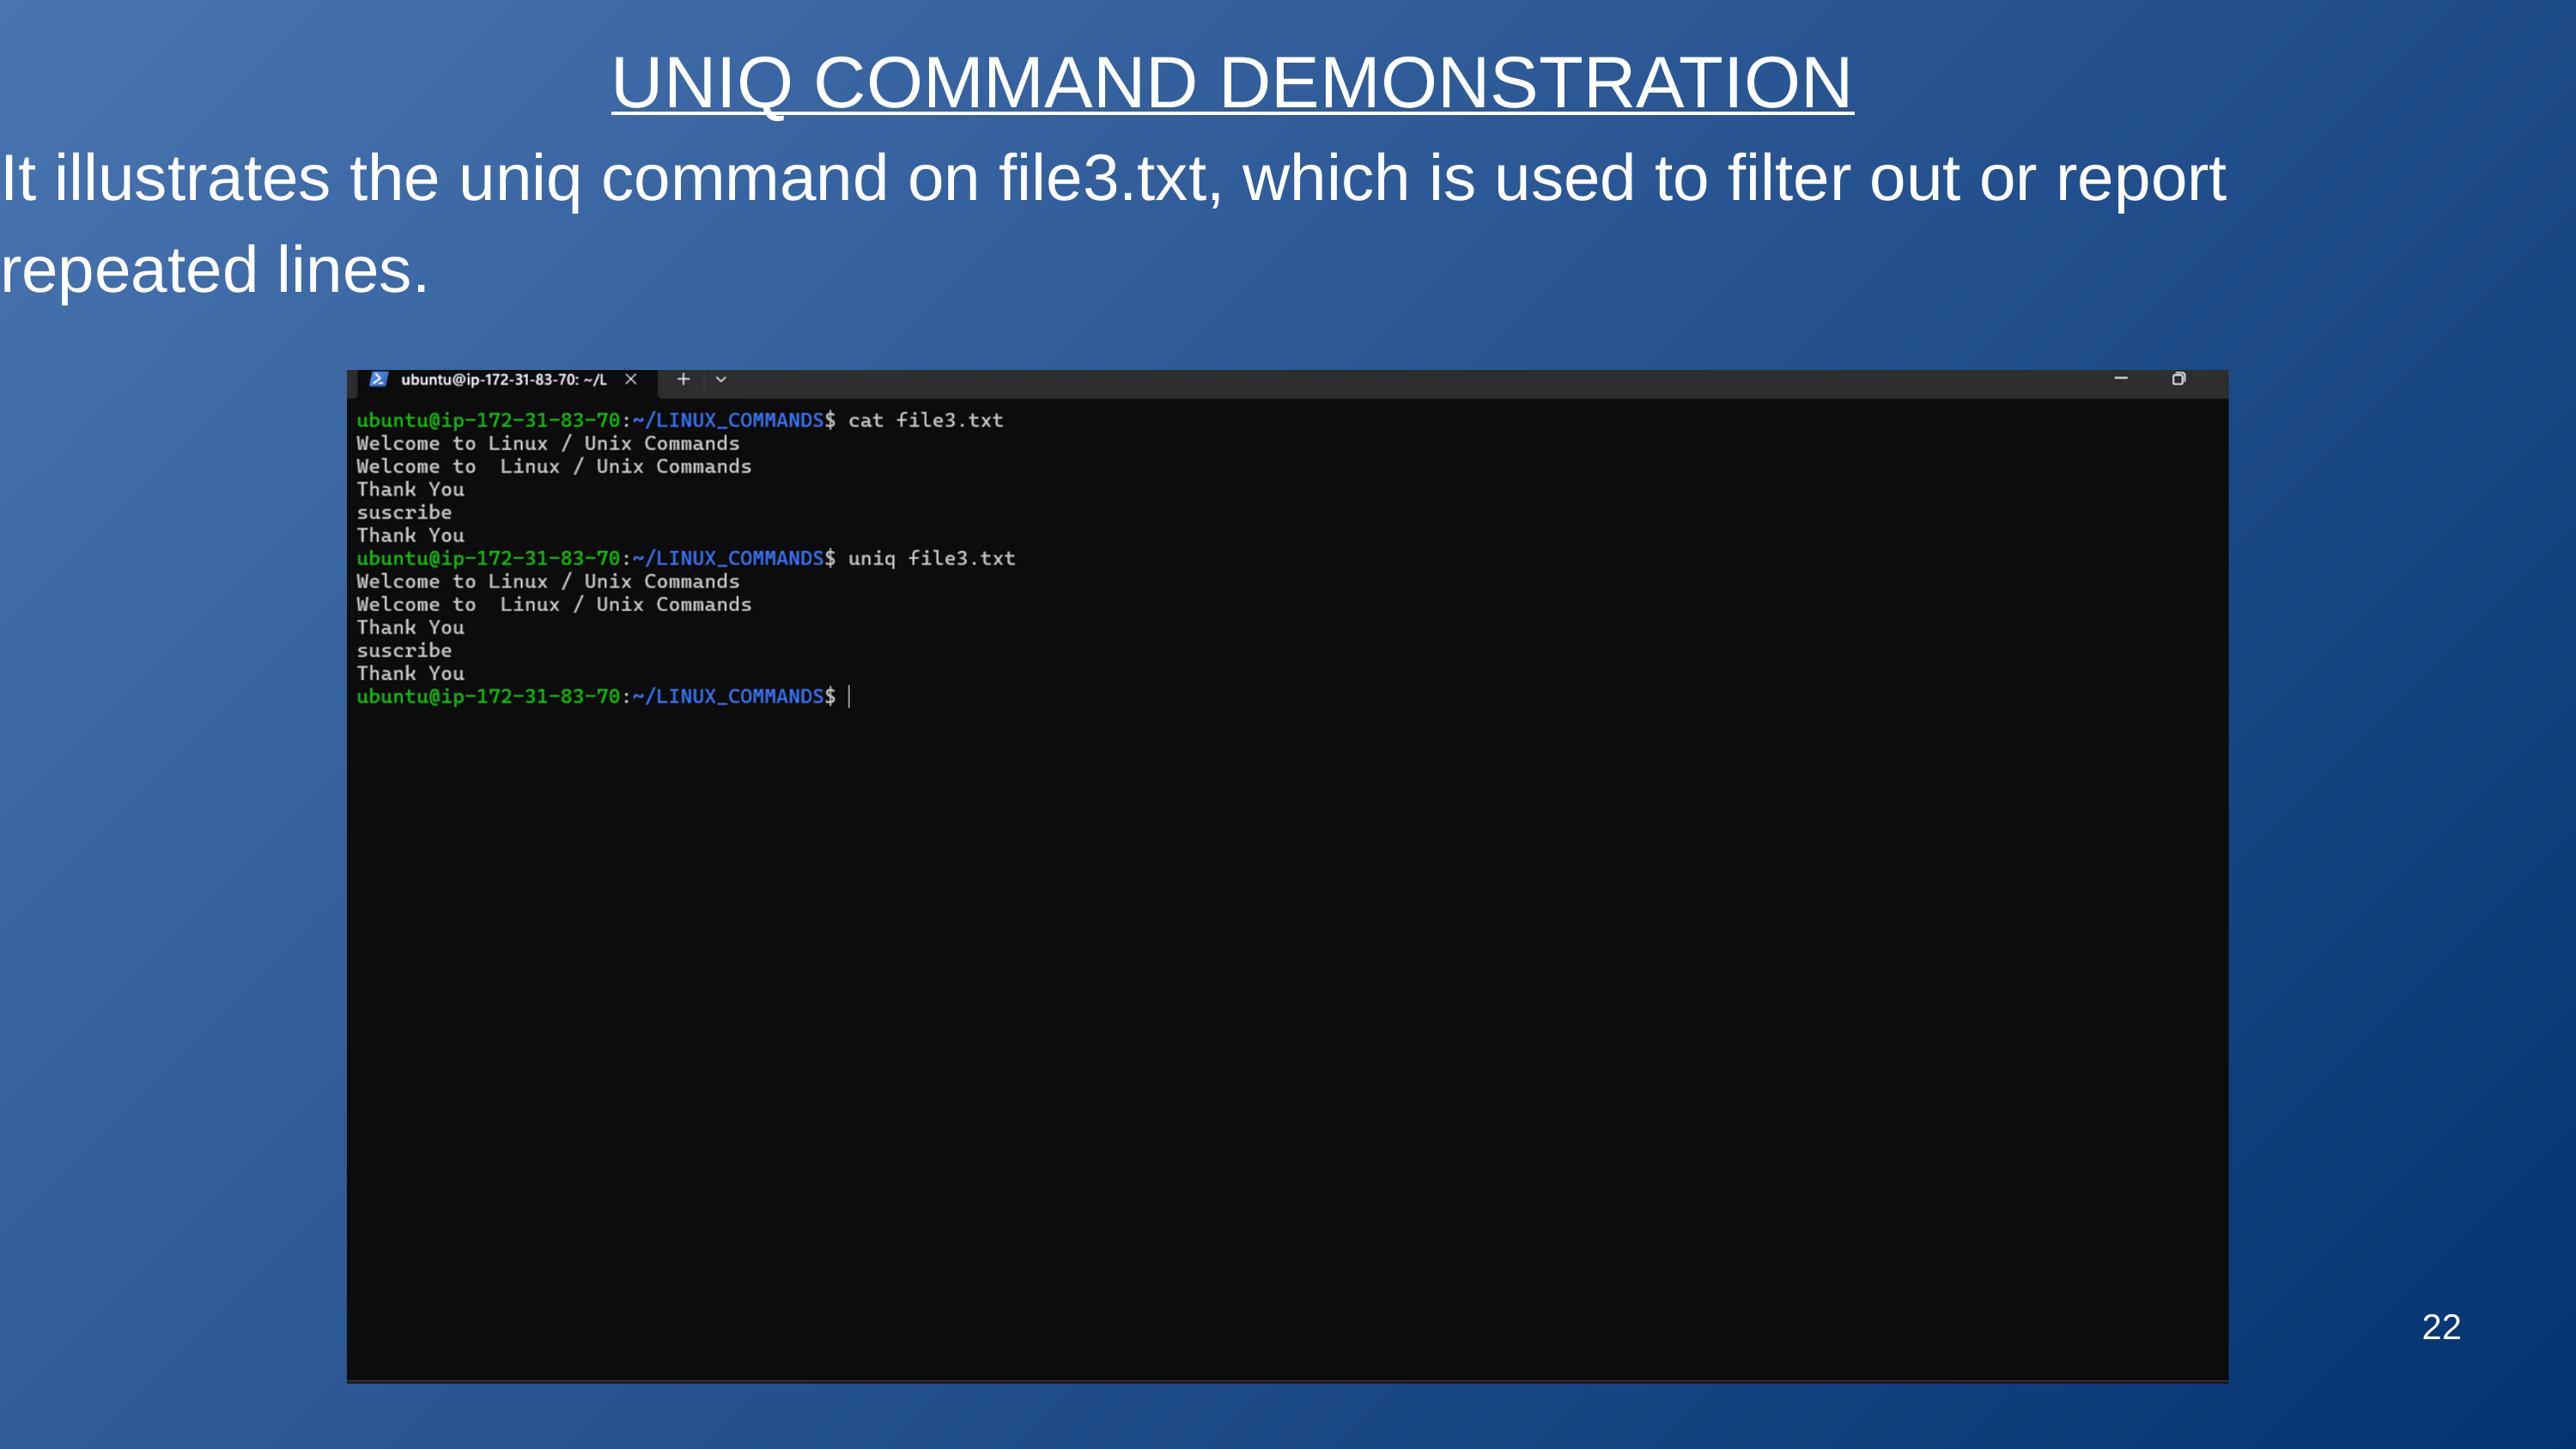

UNIQ COMMAND DEMONSTRATION
It illustrates the uniq command on file3.txt, which is used to filter out or report repeated lines.

22